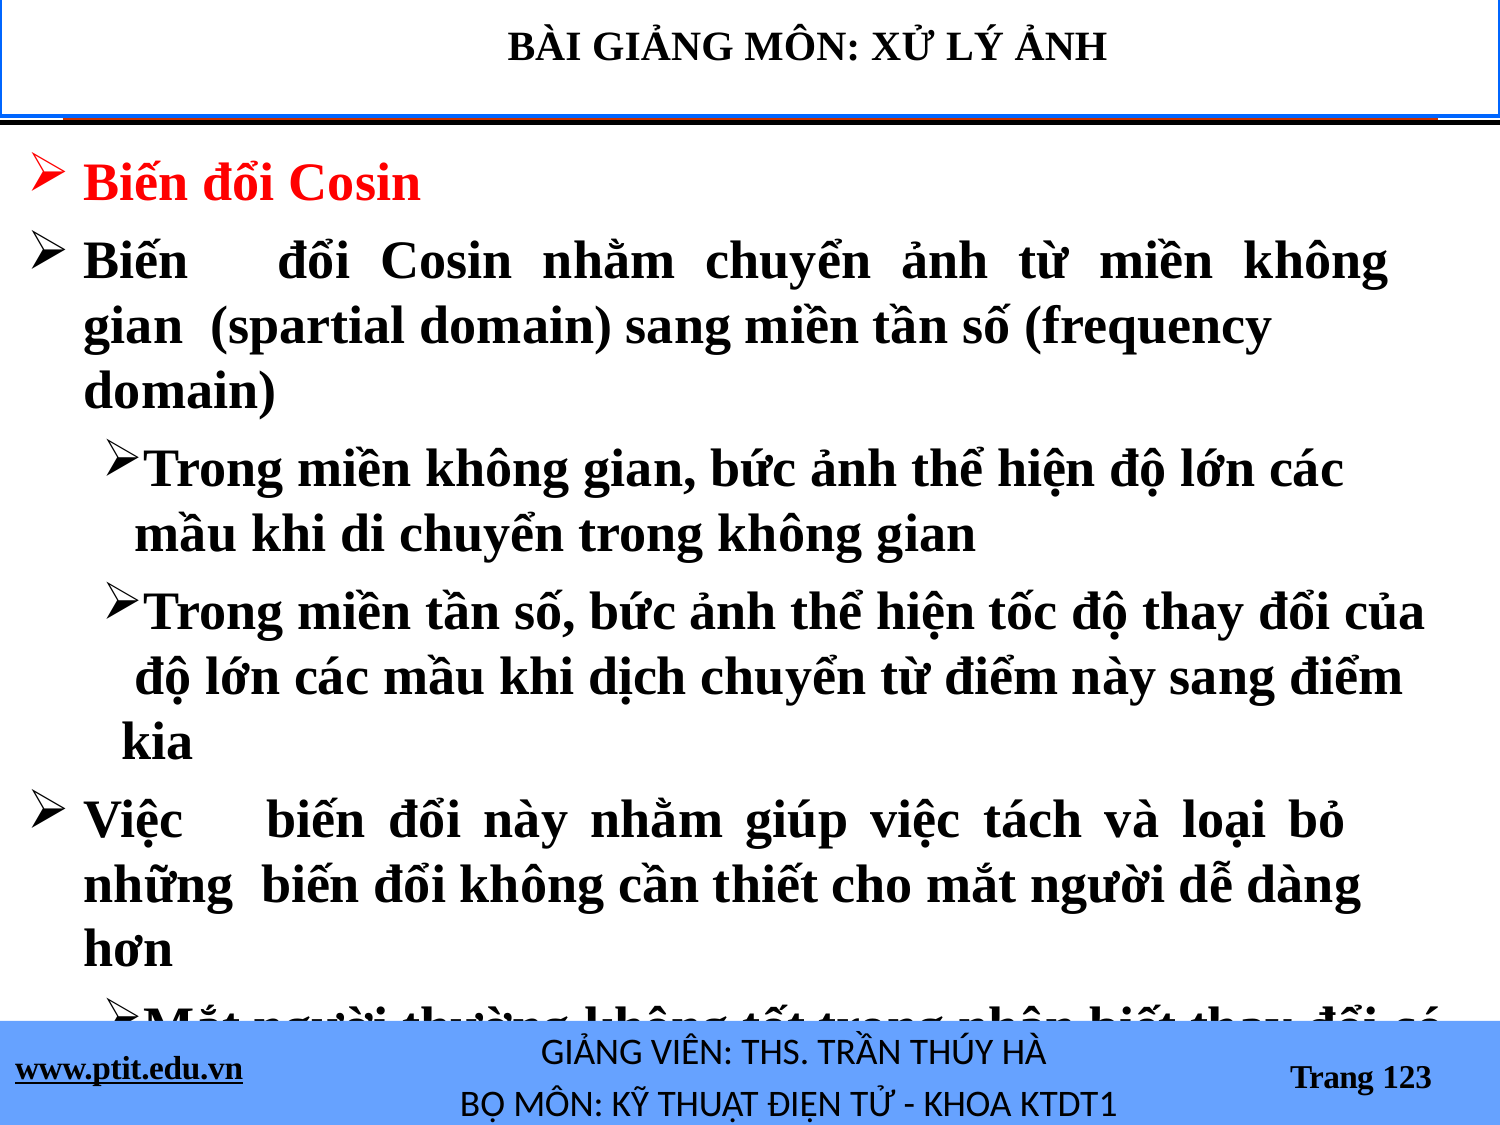

BÀI GIẢNG MÔN: XỬ LÝ ẢNH

Biến đổi Cosin
Biến	đổi	Cosin	nhằm	chuyển	ảnh	từ	miền	không	gian  (spartial domain) sang miền tần số (frequency domain)
Trong miền không gian, bức ảnh thể hiện độ lớn các  mầu khi di chuyển trong không gian
Trong miền tần số, bức ảnh thể hiện tốc độ thay đổi của  độ lớn các mầu khi dịch chuyển từ điểm này sang điểm  kia
Việc	biến	đổi	này	nhằm	giúp	việc	tách	và	loại	bỏ	những  biến đổi không cần thiết cho mắt người dễ dàng hơn
Mắt người thường không tốt trong nhận biết thay đổi có  tần số lớn (nên ta có thể tách và loại những thay đổi này)

GIẢNG VIÊN: THS. TRẦN THÚY HÀ
BỘ MÔN: KỸ THUẬT ĐIỆN TỬ - KHOA KTDT1
www.ptit.edu.vn
Trang 123